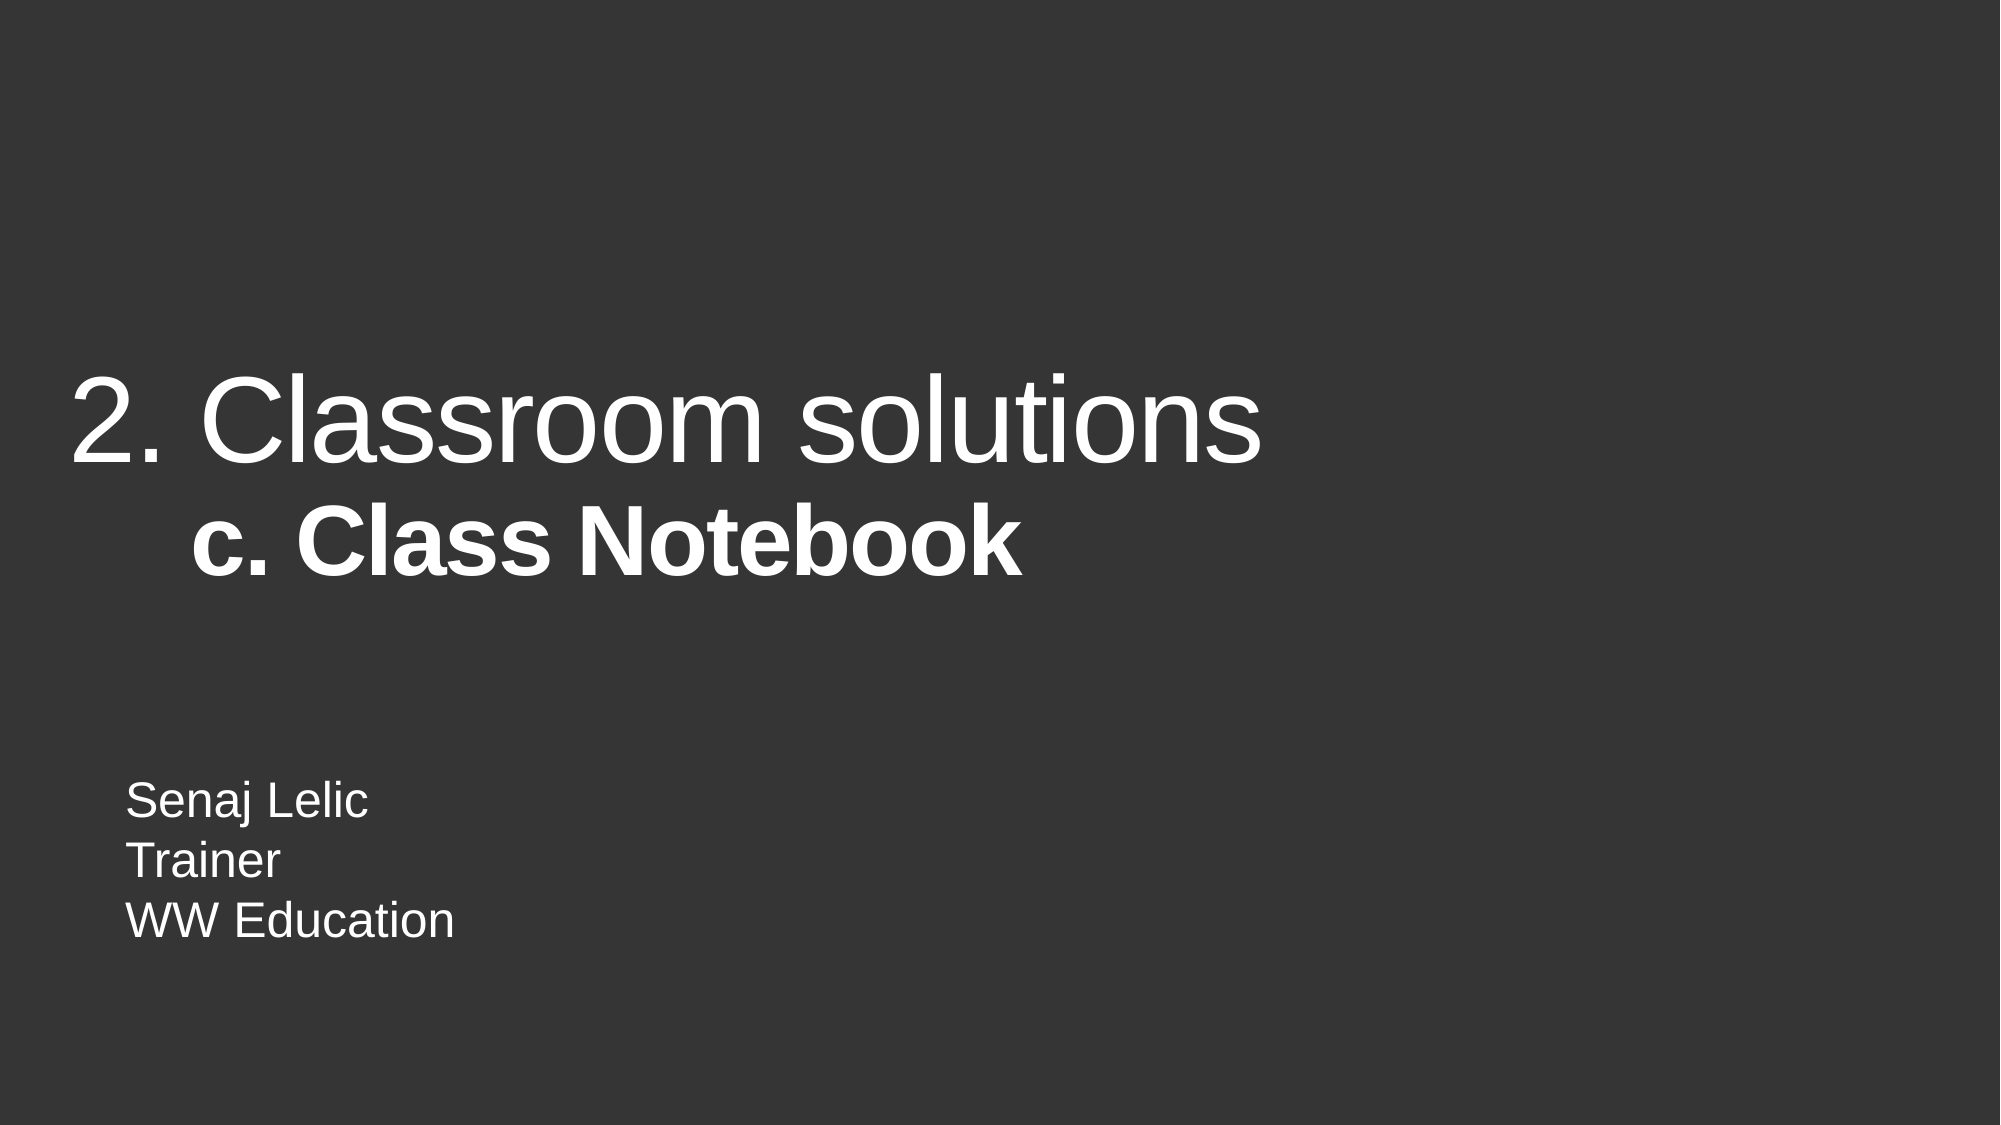

# 2. Classroom solutions c. Class Notebook
Senaj Lelic
Trainer
WW Education